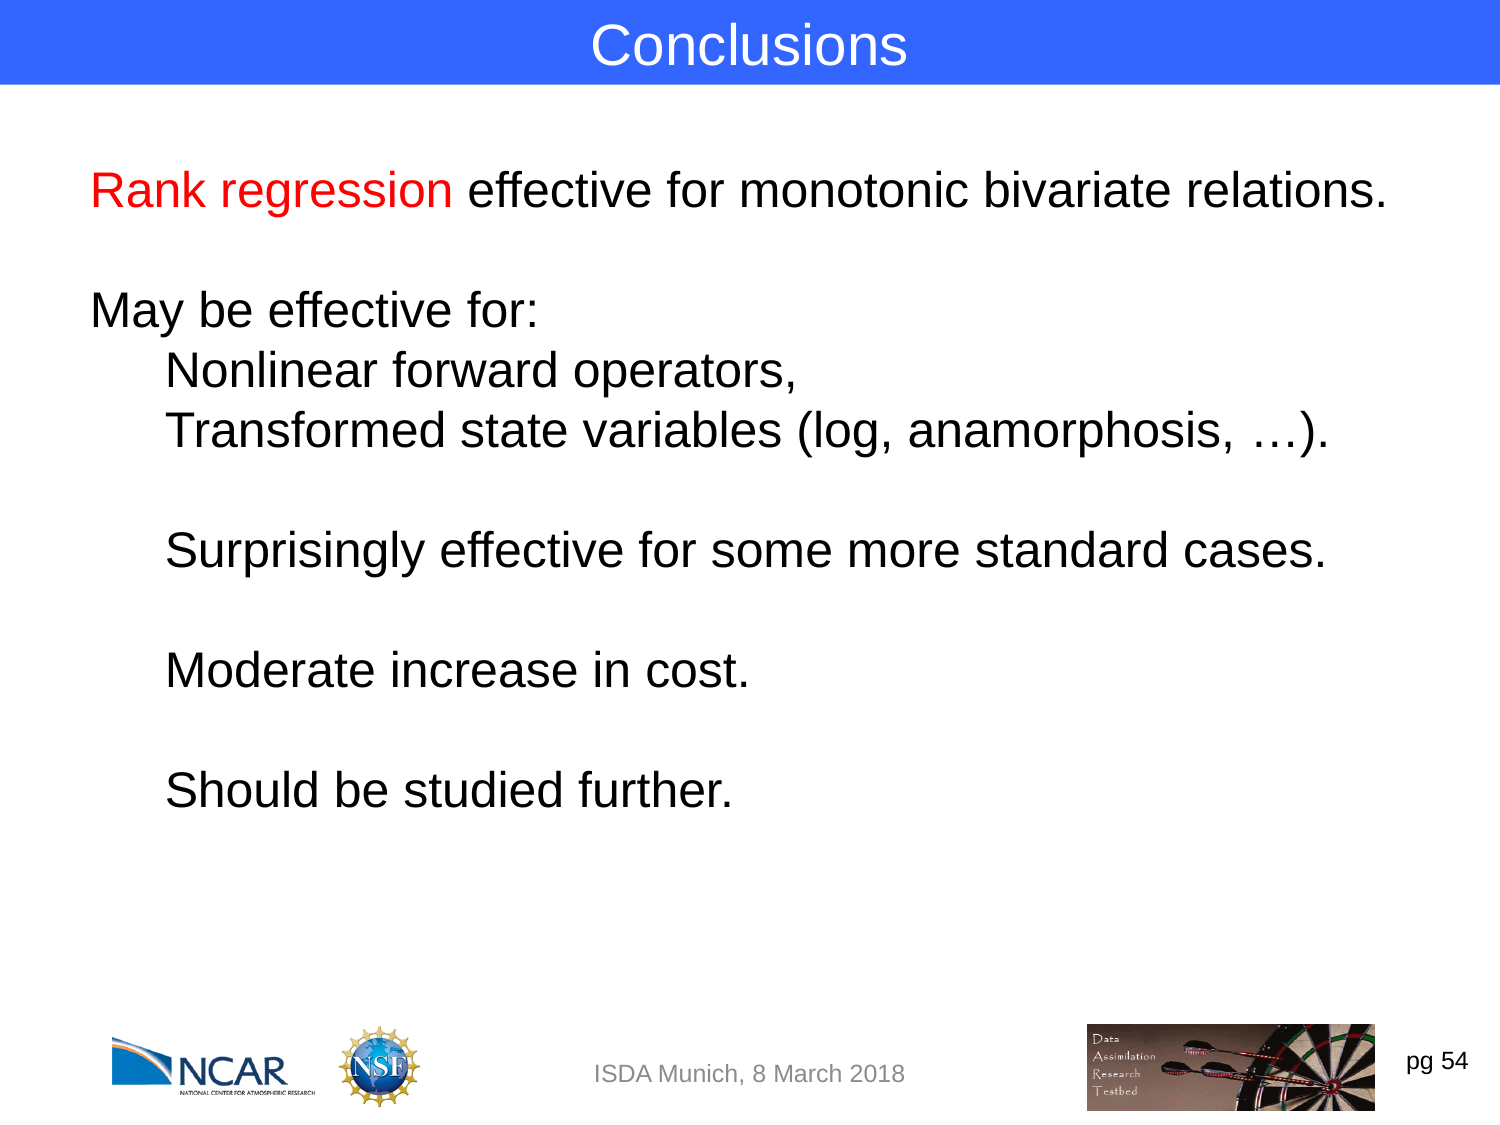

Conclusions
Rank regression effective for monotonic bivariate relations.

May be effective for:
Nonlinear forward operators,
Transformed state variables (log, anamorphosis, …).

Surprisingly effective for some more standard cases.

Moderate increase in cost.

Should be studied further.
ISDA Munich, 8 March 2018